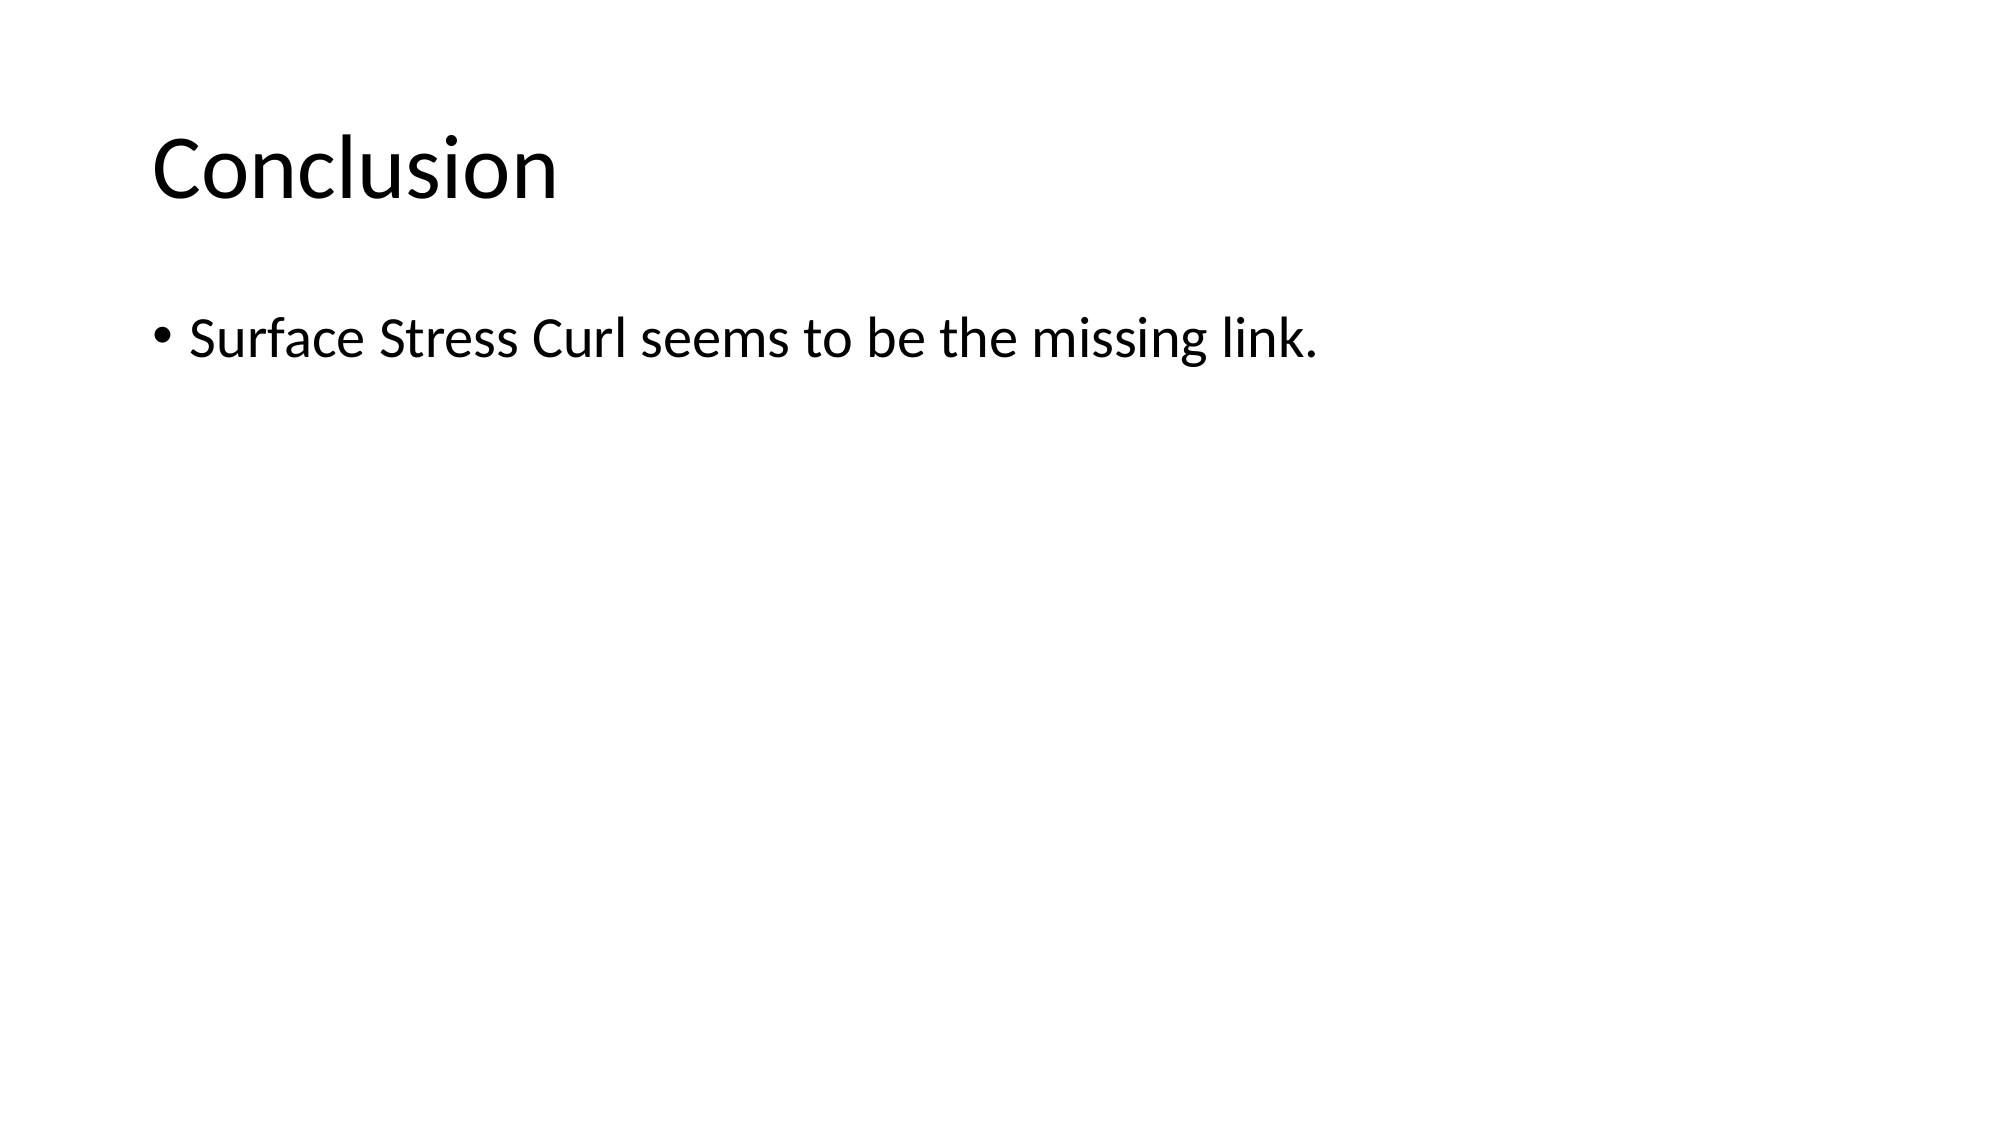

# Conclusion
Surface Stress Curl seems to be the missing link.